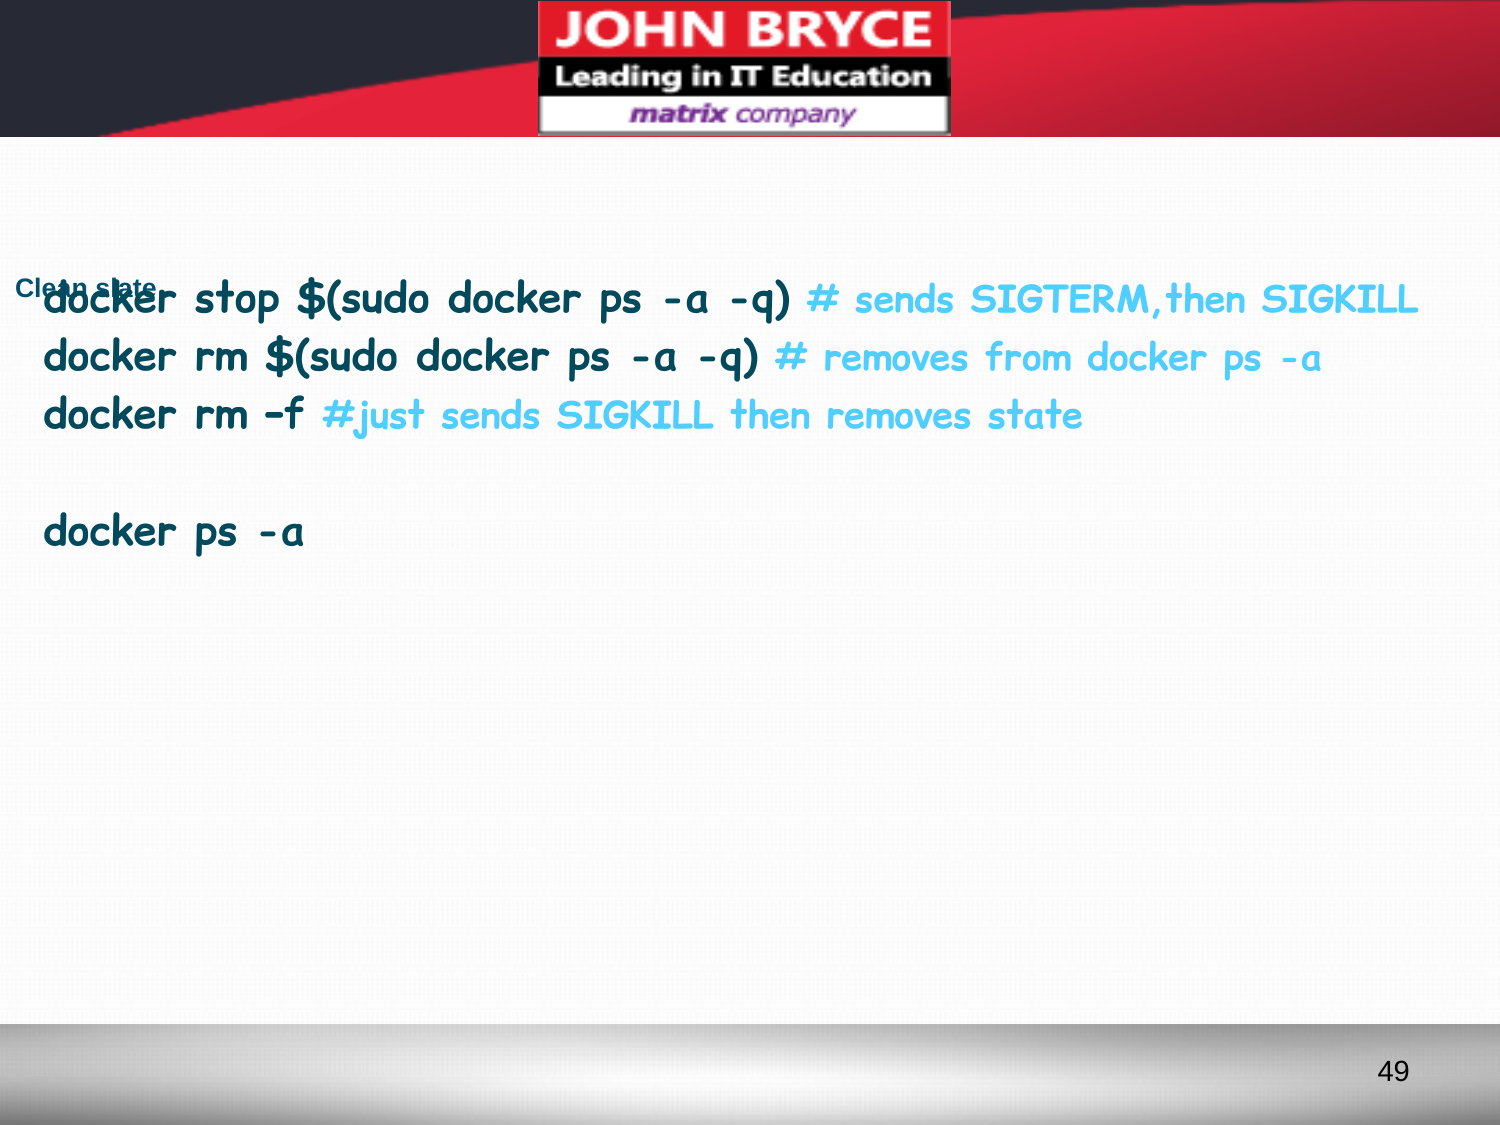

# Clean slate
docker stop $(sudo docker ps -a -q) # sends SIGTERM,then SIGKILL
docker rm $(sudo docker ps -a -q) # removes from docker ps -a
docker rm –f #just sends SIGKILL then removes state

docker ps -a

49